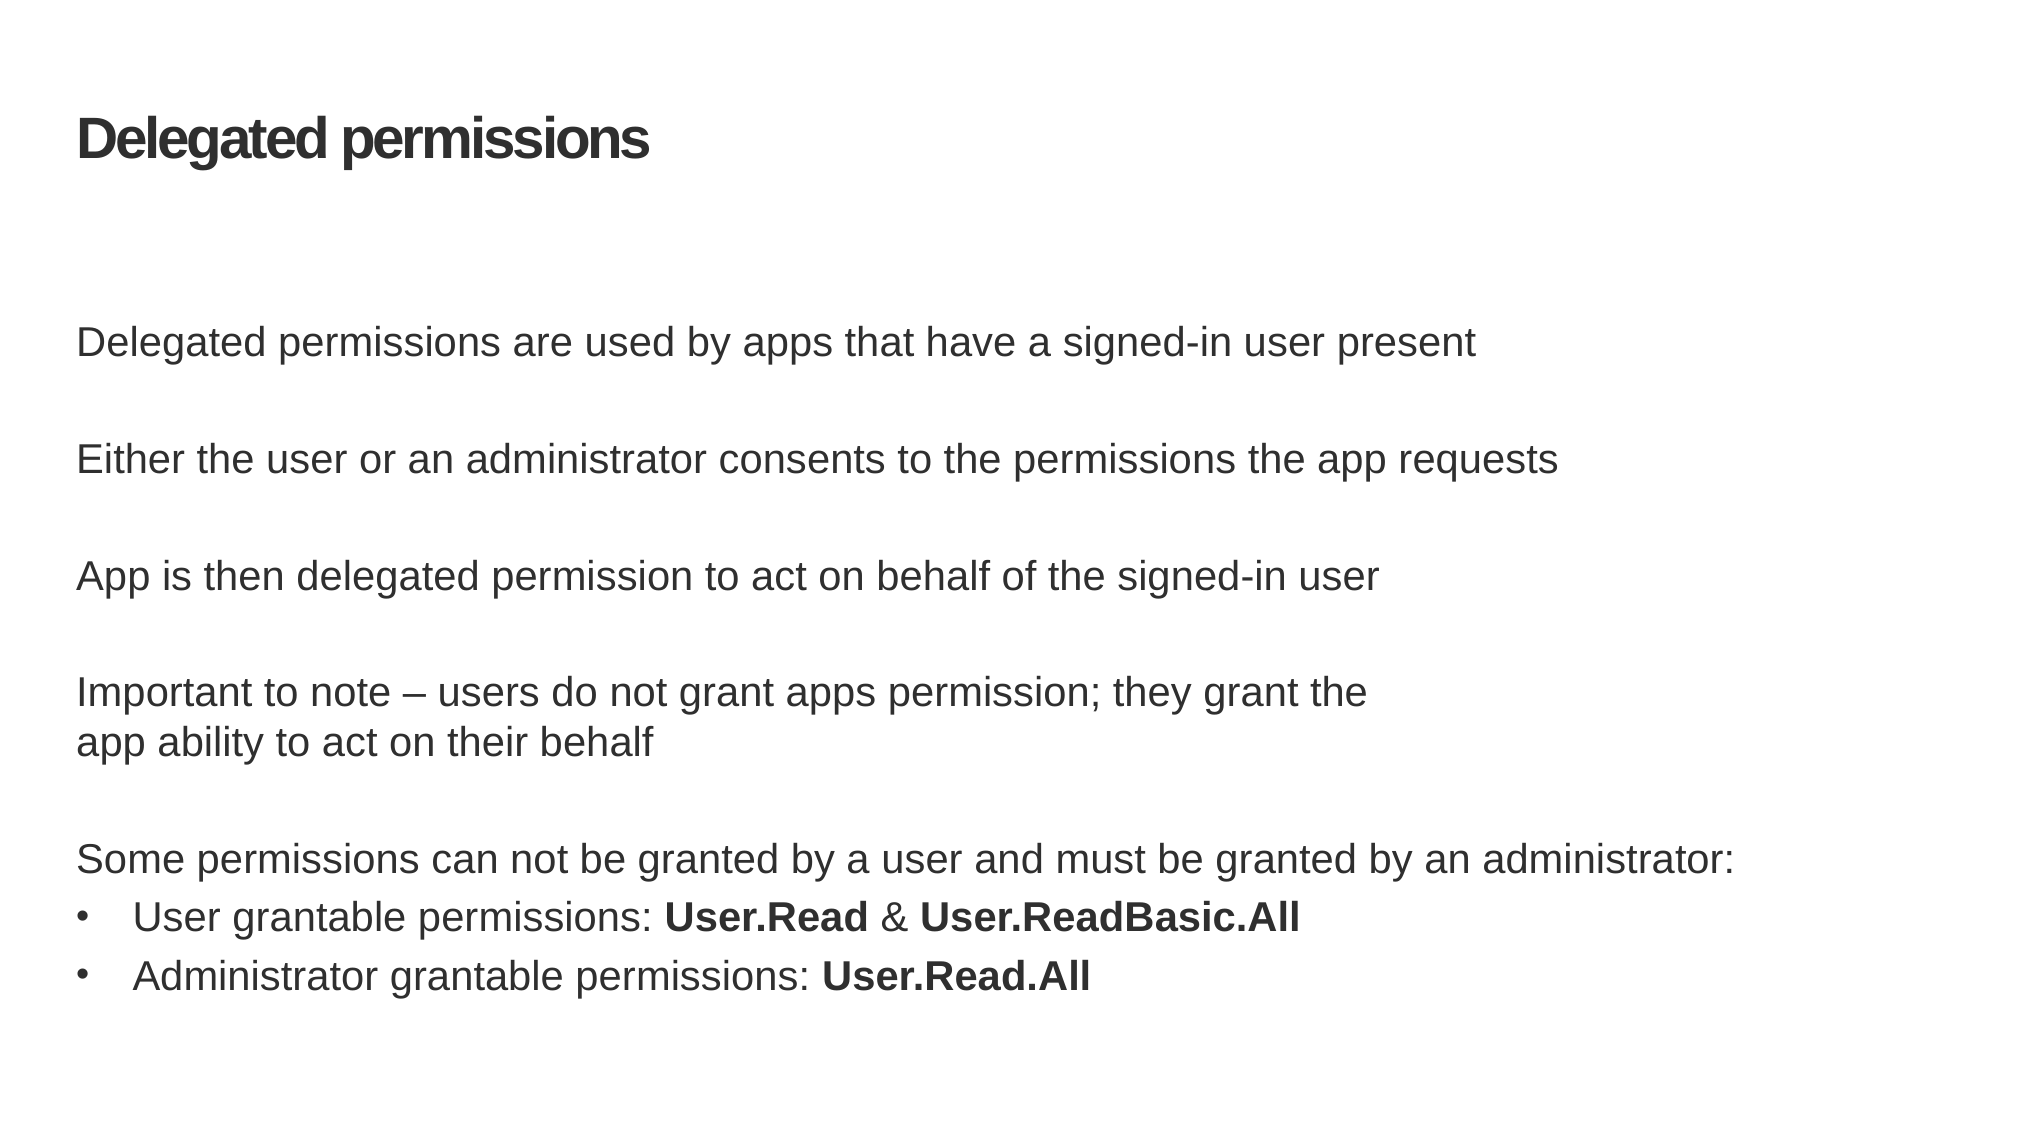

# Delegated permissions
Delegated permissions are used by apps that have a signed-in user present

Either the user or an administrator consents to the permissions the app requests

App is then delegated permission to act on behalf of the signed-in user

Important to note – users do not grant apps permission; they grant the
app ability to act on their behalf

Some permissions can not be granted by a user and must be granted by an administrator:
User grantable permissions: User.Read & User.ReadBasic.All
Administrator grantable permissions: User.Read.All